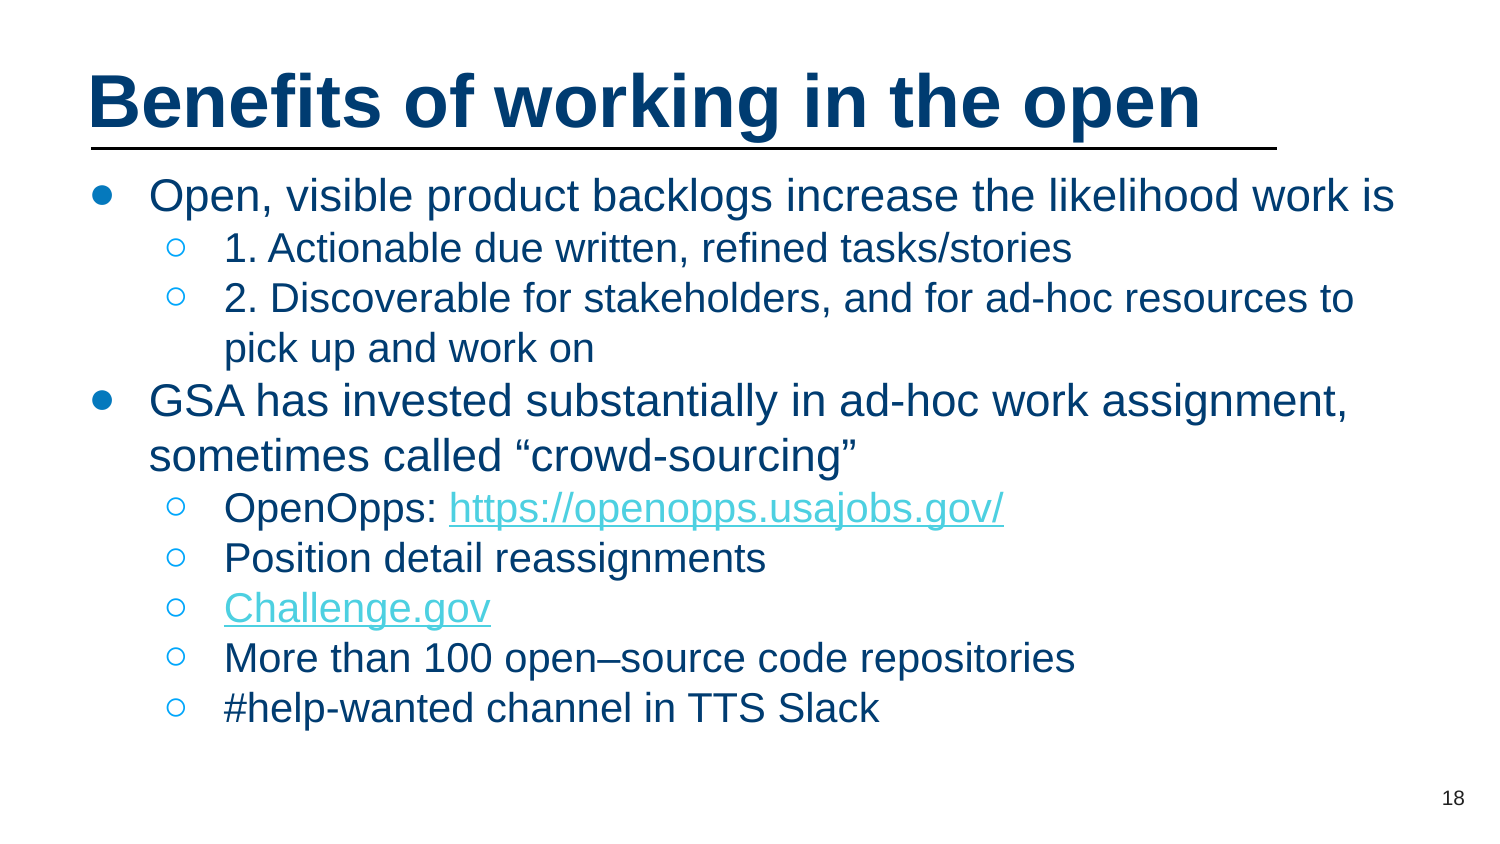

# Benefits of working in the open
Open, visible product backlogs increase the likelihood work is
1. Actionable due written, refined tasks/stories
2. Discoverable for stakeholders, and for ad-hoc resources to pick up and work on
GSA has invested substantially in ad-hoc work assignment, sometimes called “crowd-sourcing”
OpenOpps: https://openopps.usajobs.gov/
Position detail reassignments
Challenge.gov
More than 100 open–source code repositories
#help-wanted channel in TTS Slack
18